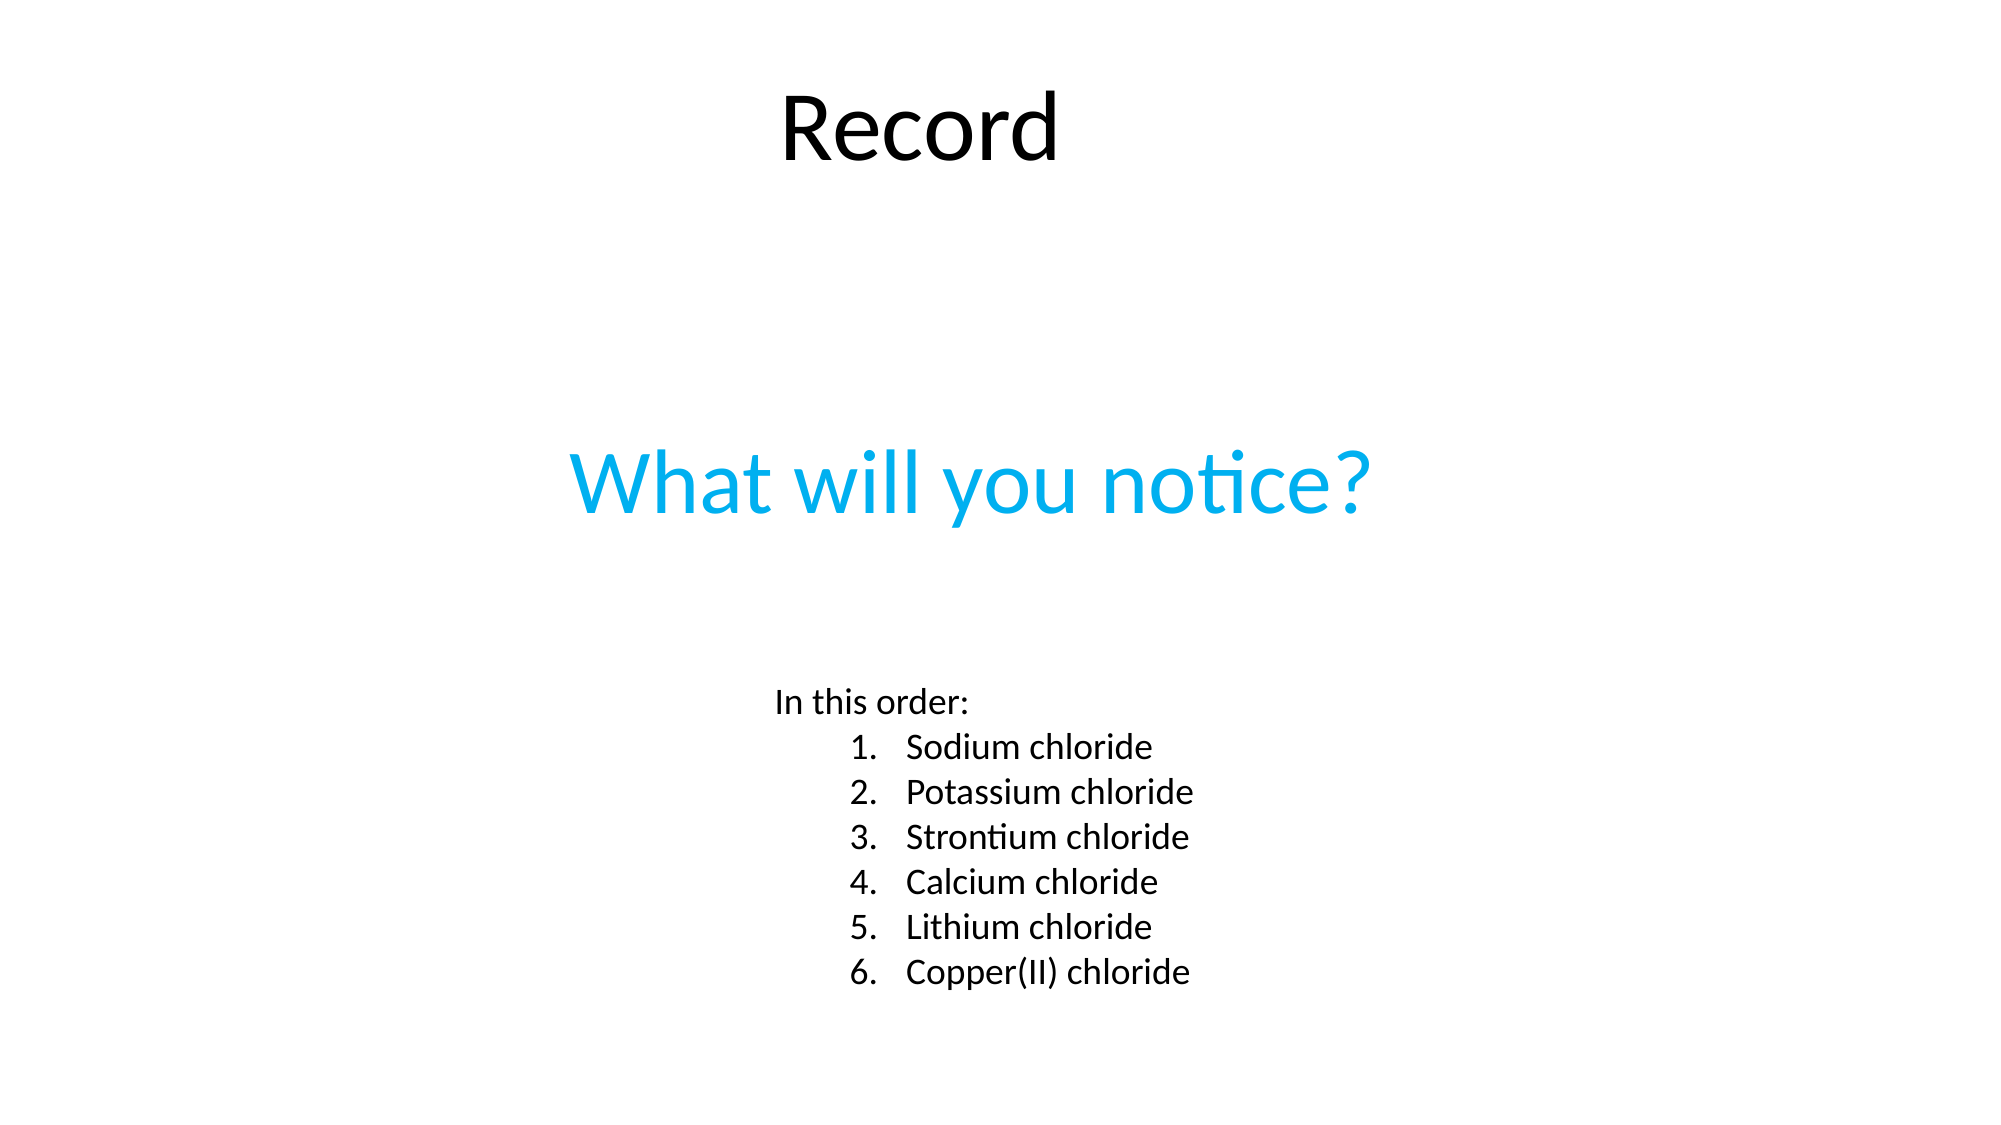

# Record
What will you notice?
In this order:
Sodium chloride
Potassium chloride
Strontium chloride
Calcium chloride
Lithium chloride
Copper(II) chloride